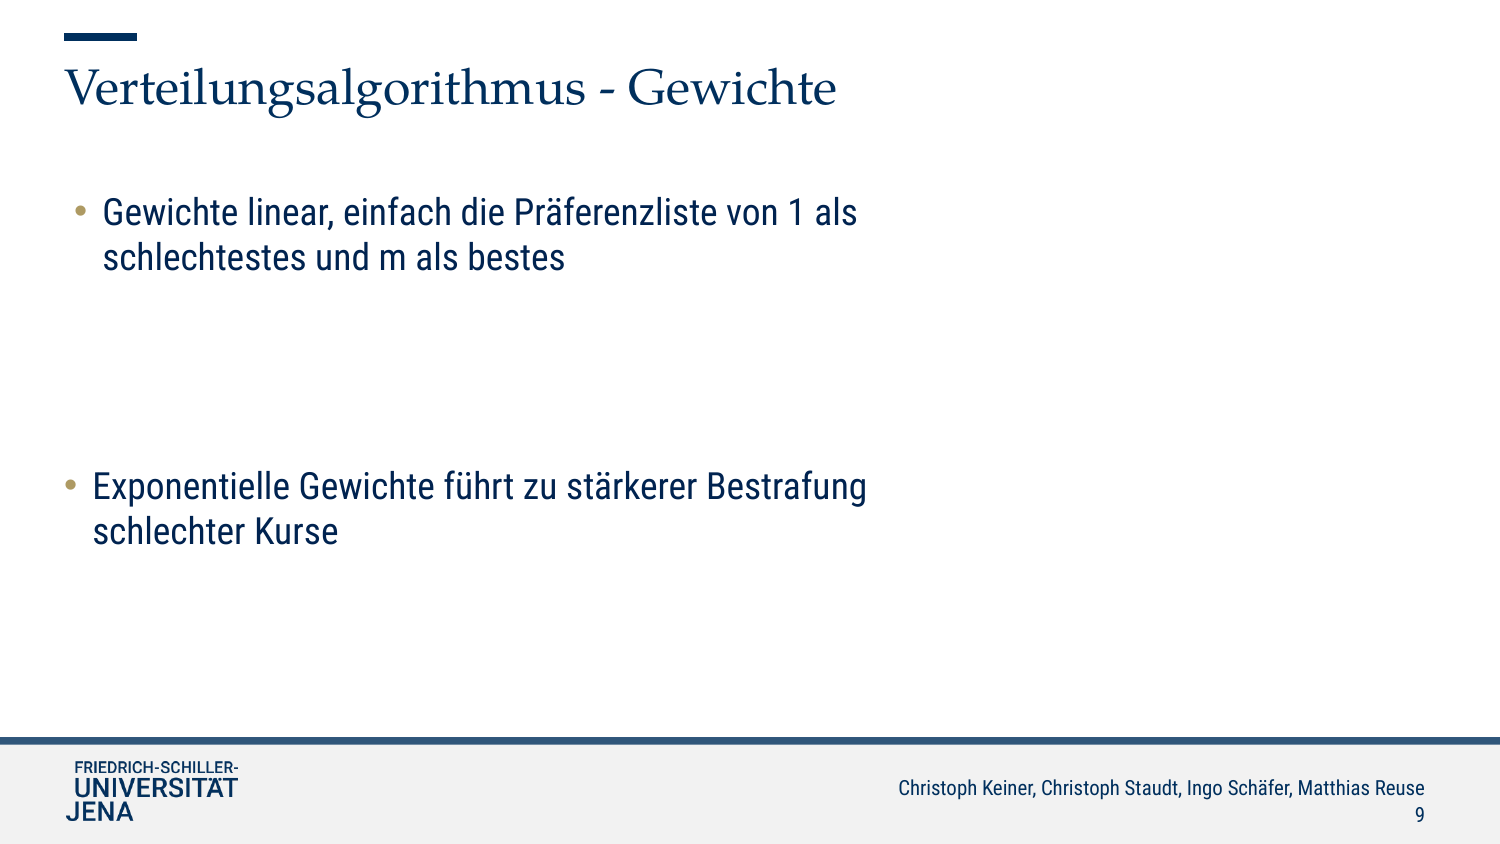

Verteilungsalgorithmus - Gewichte
Gewichte linear, einfach die Präferenzliste von 1 als schlechtestes und m als bestes
Exponentielle Gewichte führt zu stärkerer Bestrafung schlechter Kurse
Christoph Keiner, Christoph Staudt, Ingo Schäfer, Matthias Reuse